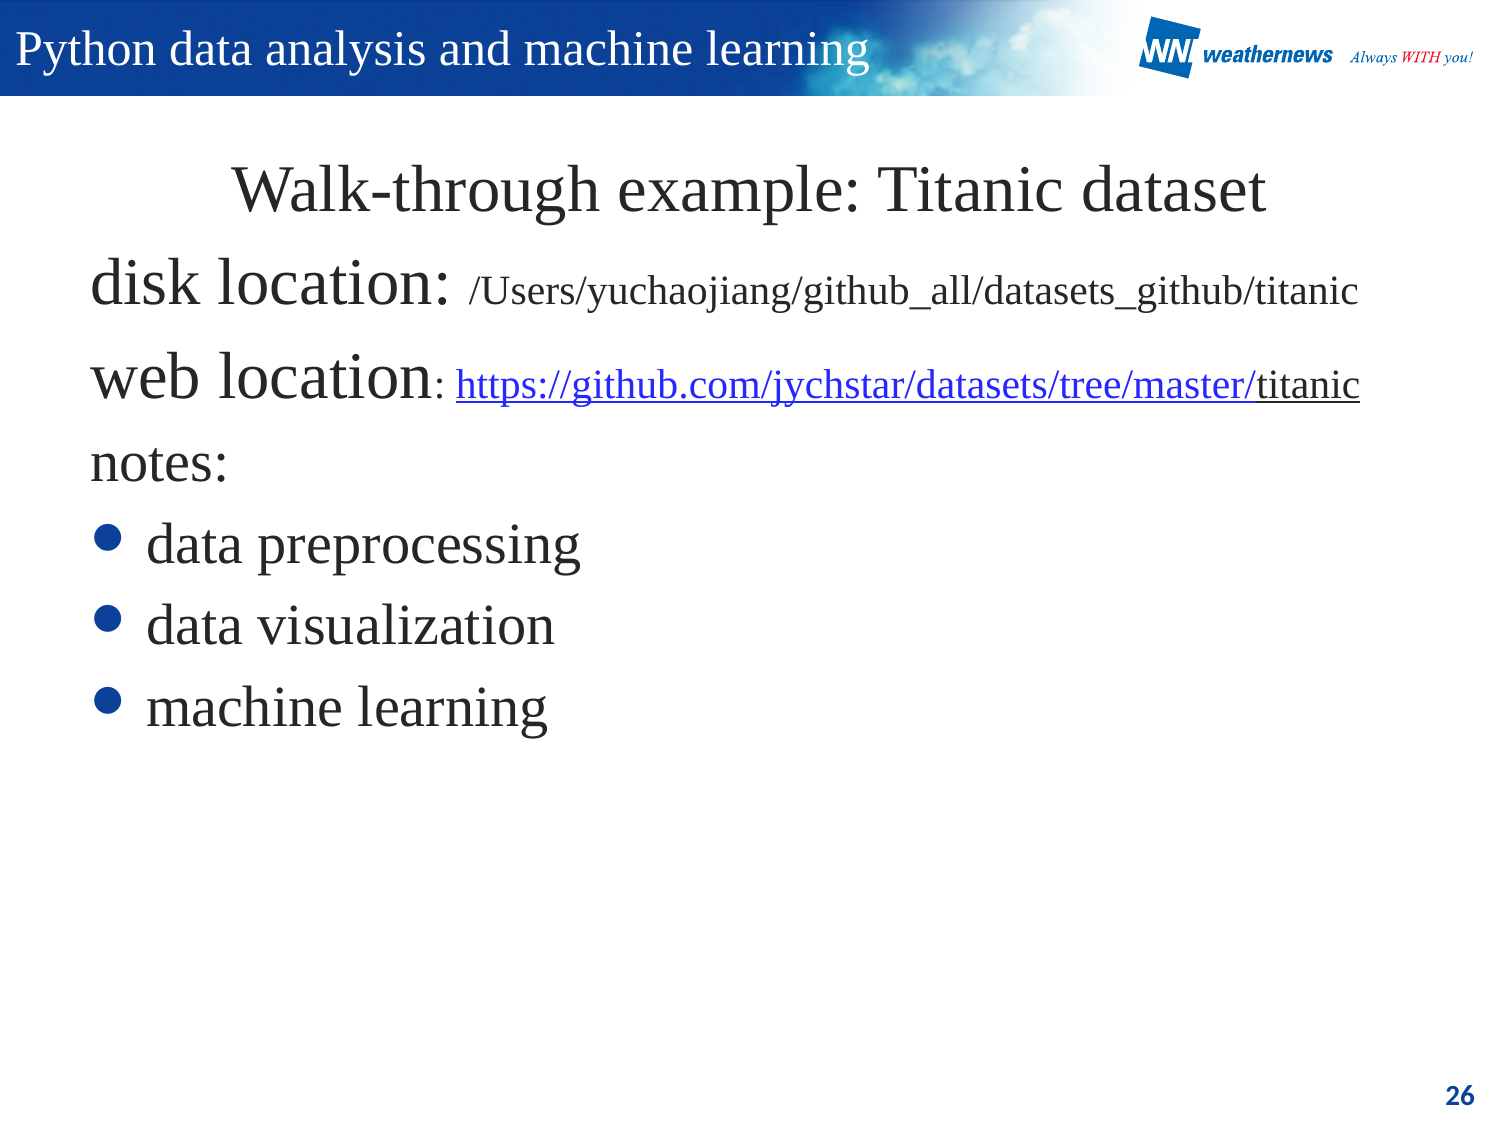

# Python data analysis and machine learning
Walk-through example: Titanic dataset
disk location: /Users/yuchaojiang/github_all/datasets_github/titanic
web location: https://github.com/jychstar/datasets/tree/master/titanic
notes:
data preprocessing
data visualization
machine learning
26